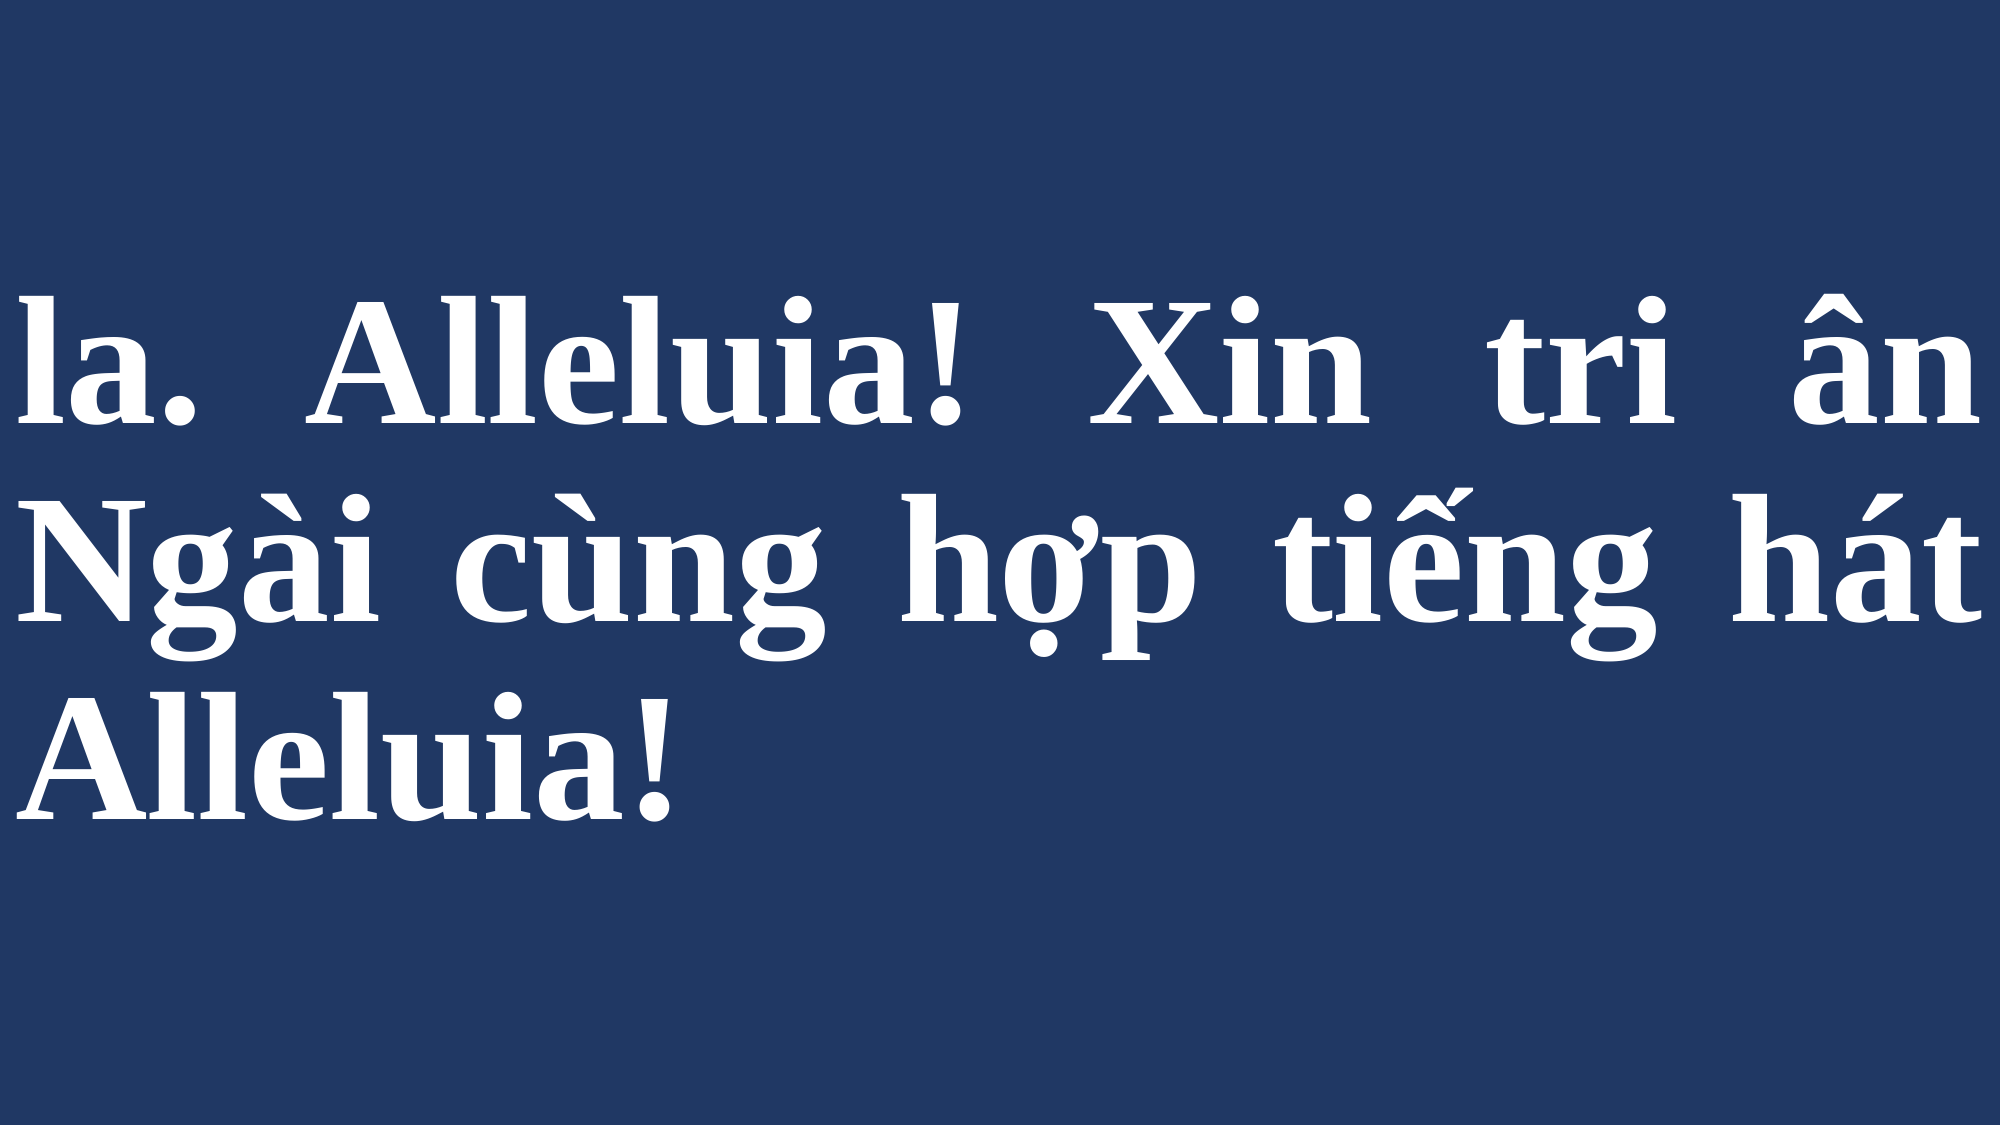

# la. Alleluia! Xin tri ân Ngài cùng hợp tiếng hát Alleluia!